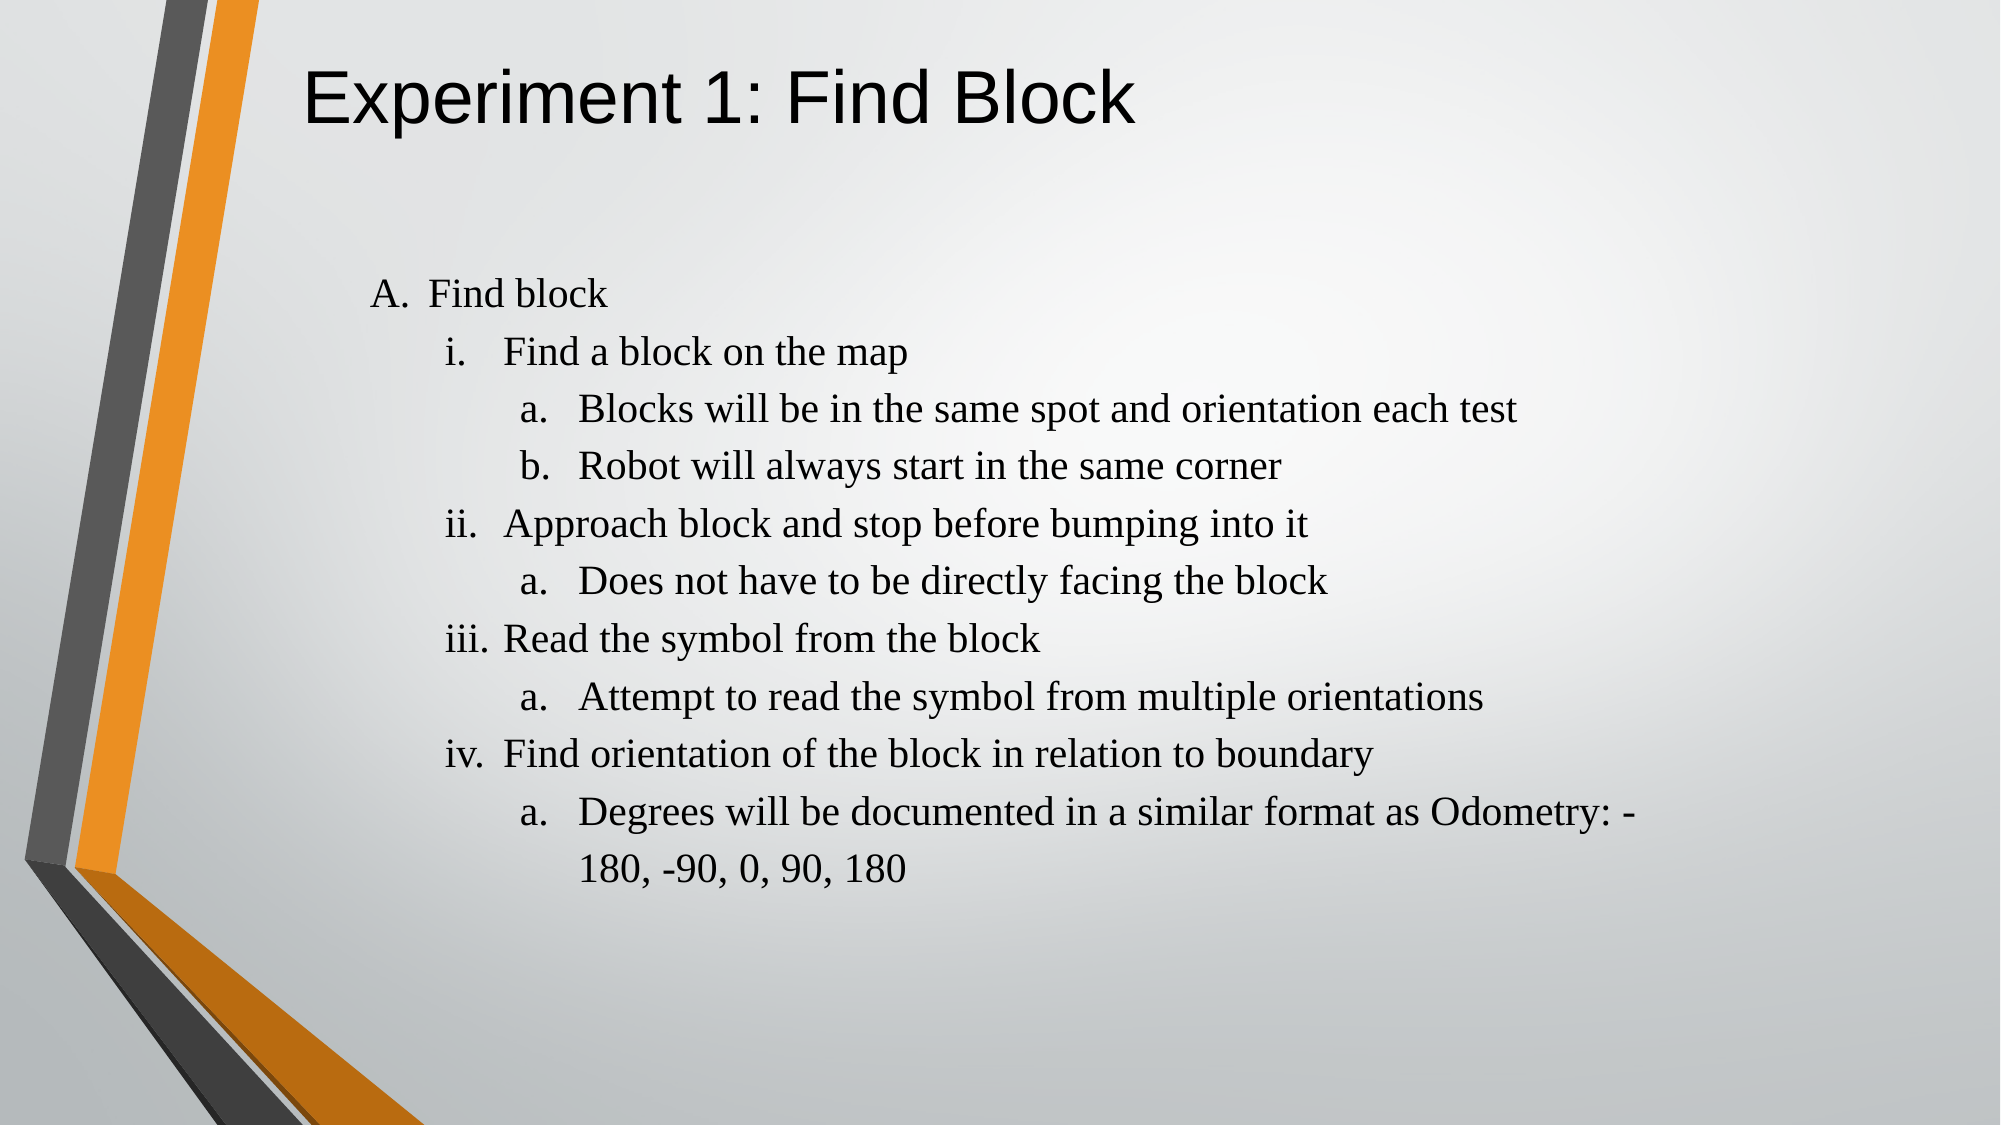

Experiment 1: Find Block
Find block
Find a block on the map
Blocks will be in the same spot and orientation each test
Robot will always start in the same corner
Approach block and stop before bumping into it
Does not have to be directly facing the block
Read the symbol from the block
Attempt to read the symbol from multiple orientations
Find orientation of the block in relation to boundary
Degrees will be documented in a similar format as Odometry: -180, -90, 0, 90, 180